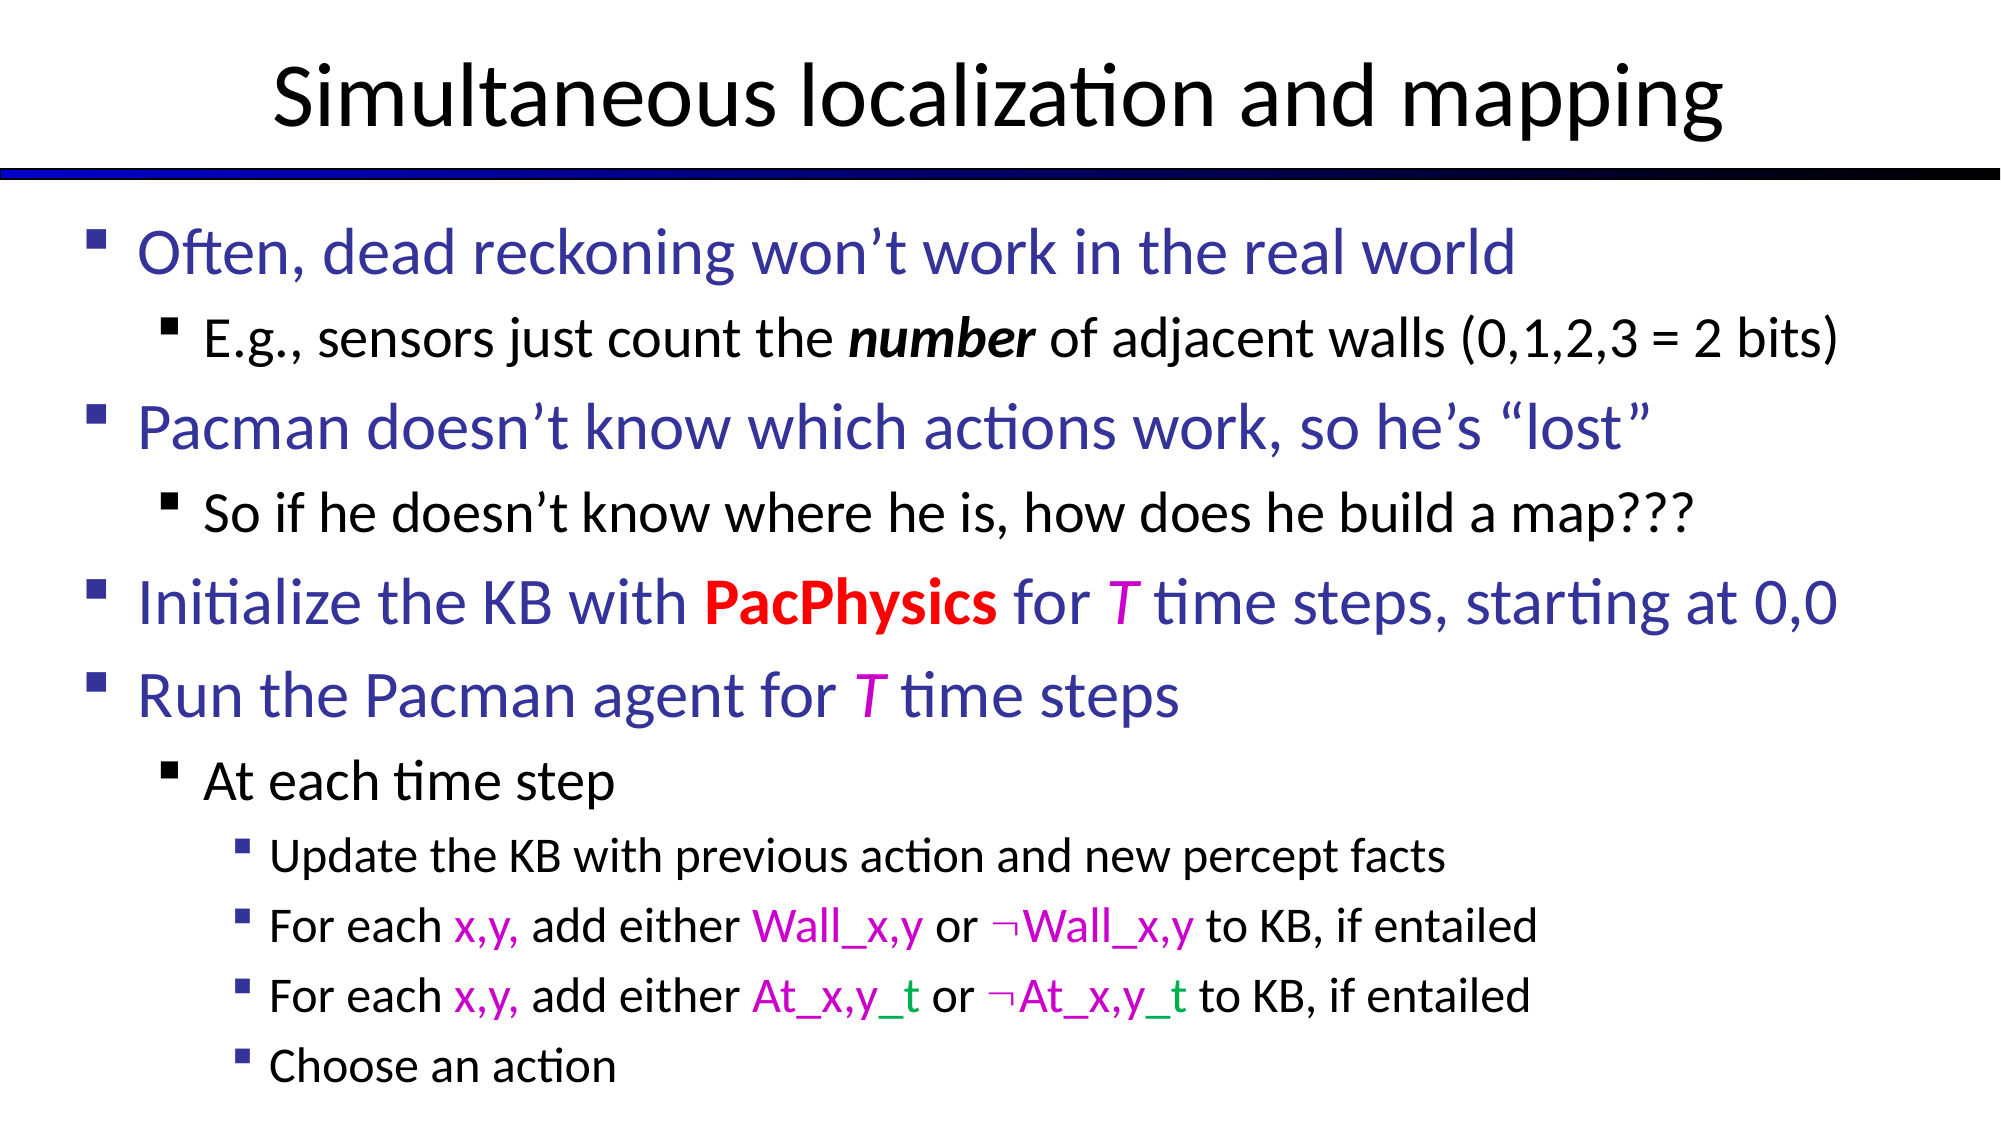

# Simultaneous localization and mapping
Often, dead reckoning won’t work in the real world
E.g., sensors just count the number of adjacent walls (0,1,2,3 = 2 bits)
Pacman doesn’t know which actions work, so he’s “lost”
So if he doesn’t know where he is, how does he build a map???
Initialize the KB with PacPhysics for T time steps, starting at 0,0
Run the Pacman agent for T time steps
At each time step
Update the KB with previous action and new percept facts
For each x,y, add either Wall_x,y or ¬Wall_x,y to KB, if entailed
For each x,y, add either At_x,y_t or ¬At_x,y_t to KB, if entailed
Choose an action